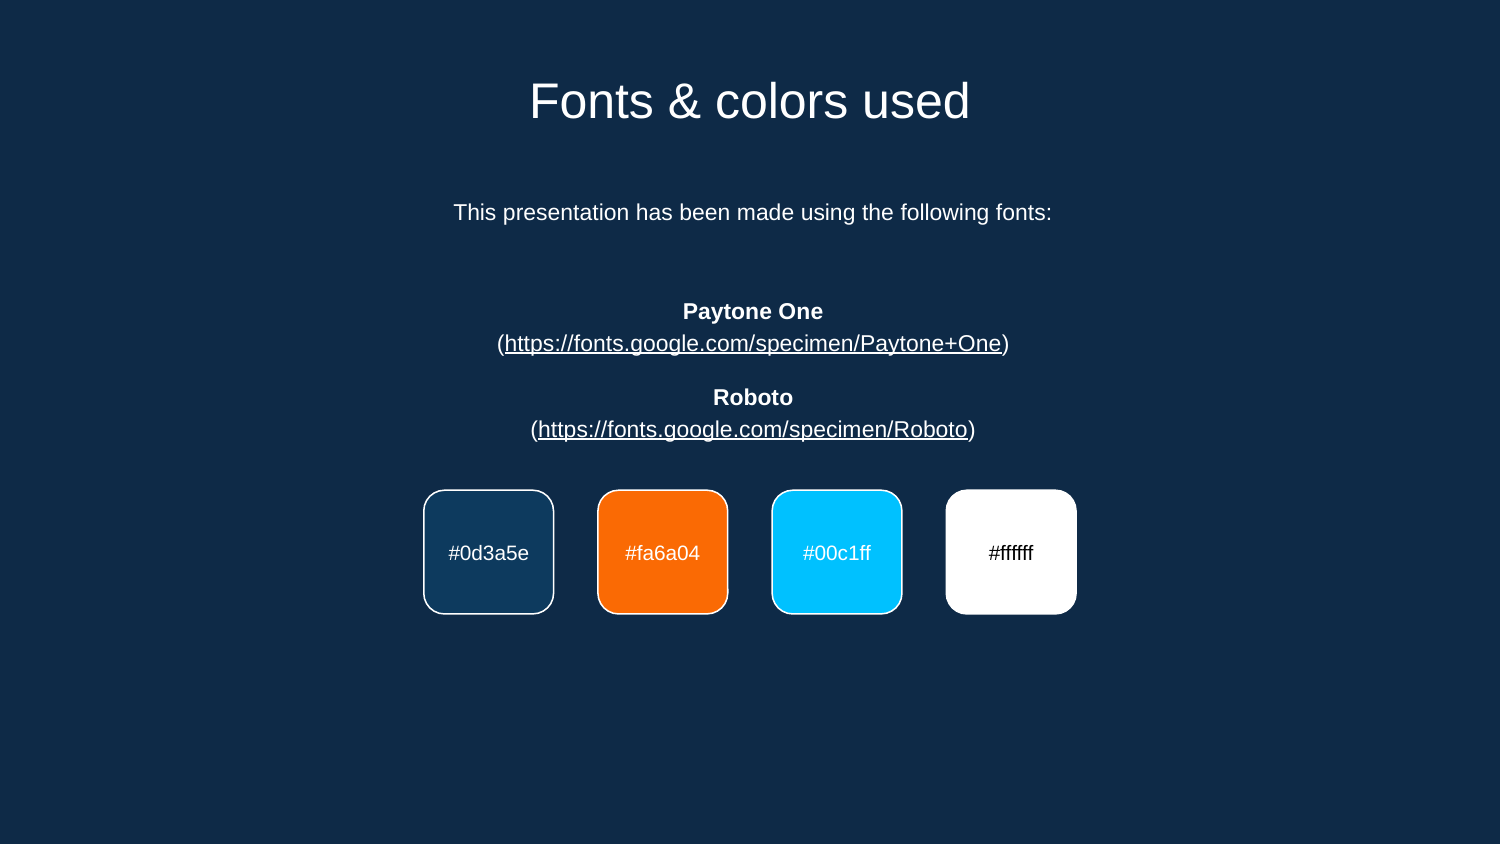

# Fonts & colors used
This presentation has been made using the following fonts:

Paytone One
(https://fonts.google.com/specimen/Paytone+One)

Roboto
(https://fonts.google.com/specimen/Roboto)

#0d3a5e
#fa6a04
#00c1ff
#ffffff